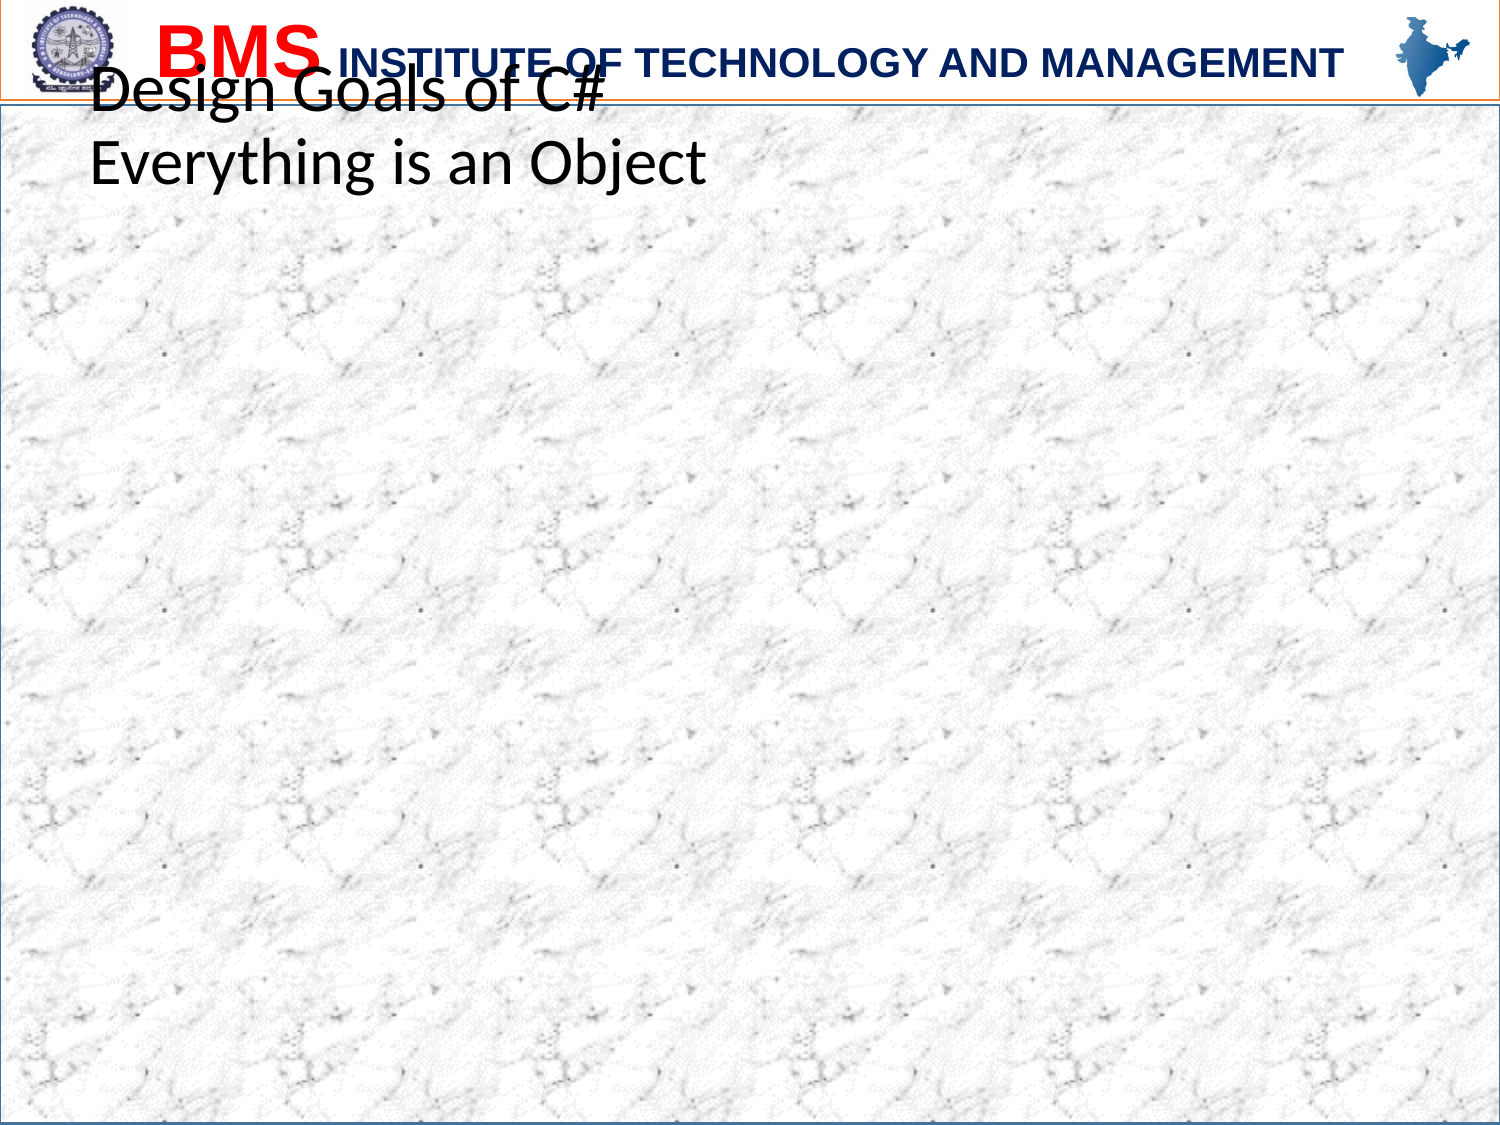

# Design Goals of C# Everything is an Object
Traditional views
C++, Java™:  Primitive types are “magic” and do not interoperate with objects
Smalltalk, Lisp:  Primitive types are objects, but at some performance cost
C# unifies with no performance cost
Deep simplicity throughout system
Improved extensibility and reusability
New primitive types:  Decimal, SQL…
Collections, etc., work for all types